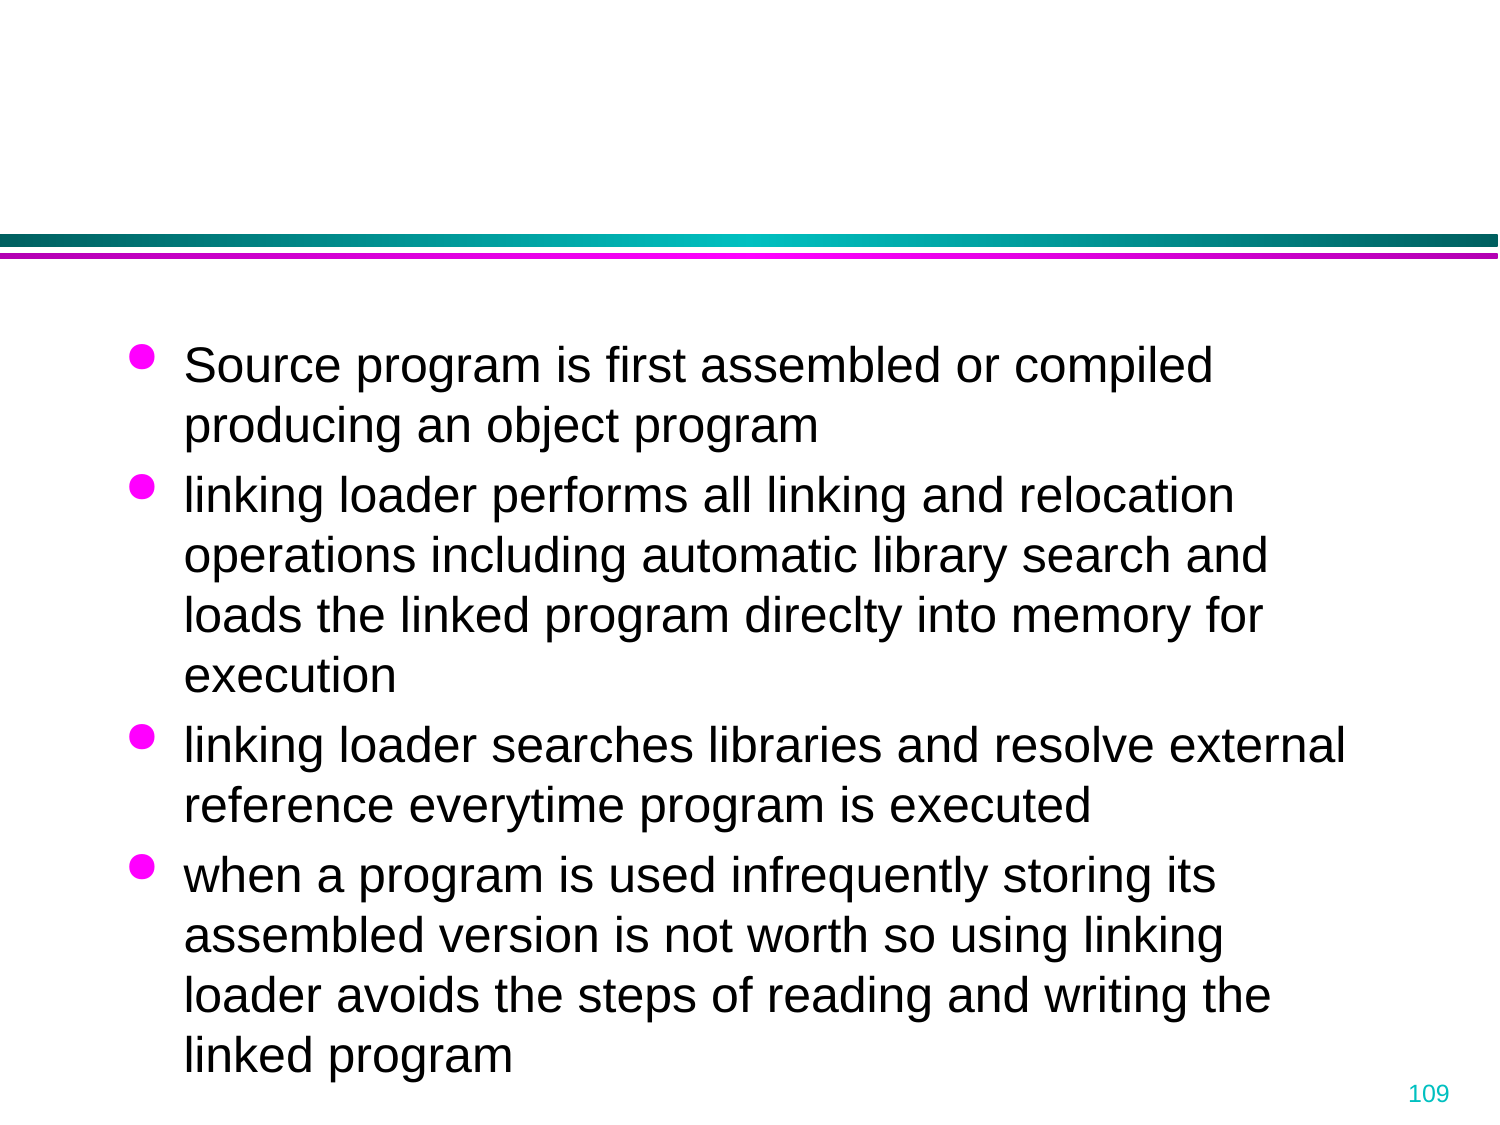

Source program is first assembled or compiled producing an object program
linking loader performs all linking and relocation operations including automatic library search and loads the linked program direclty into memory for execution
linking loader searches libraries and resolve external reference everytime program is executed
when a program is used infrequently storing its assembled version is not worth so using linking loader avoids the steps of reading and writing the linked program